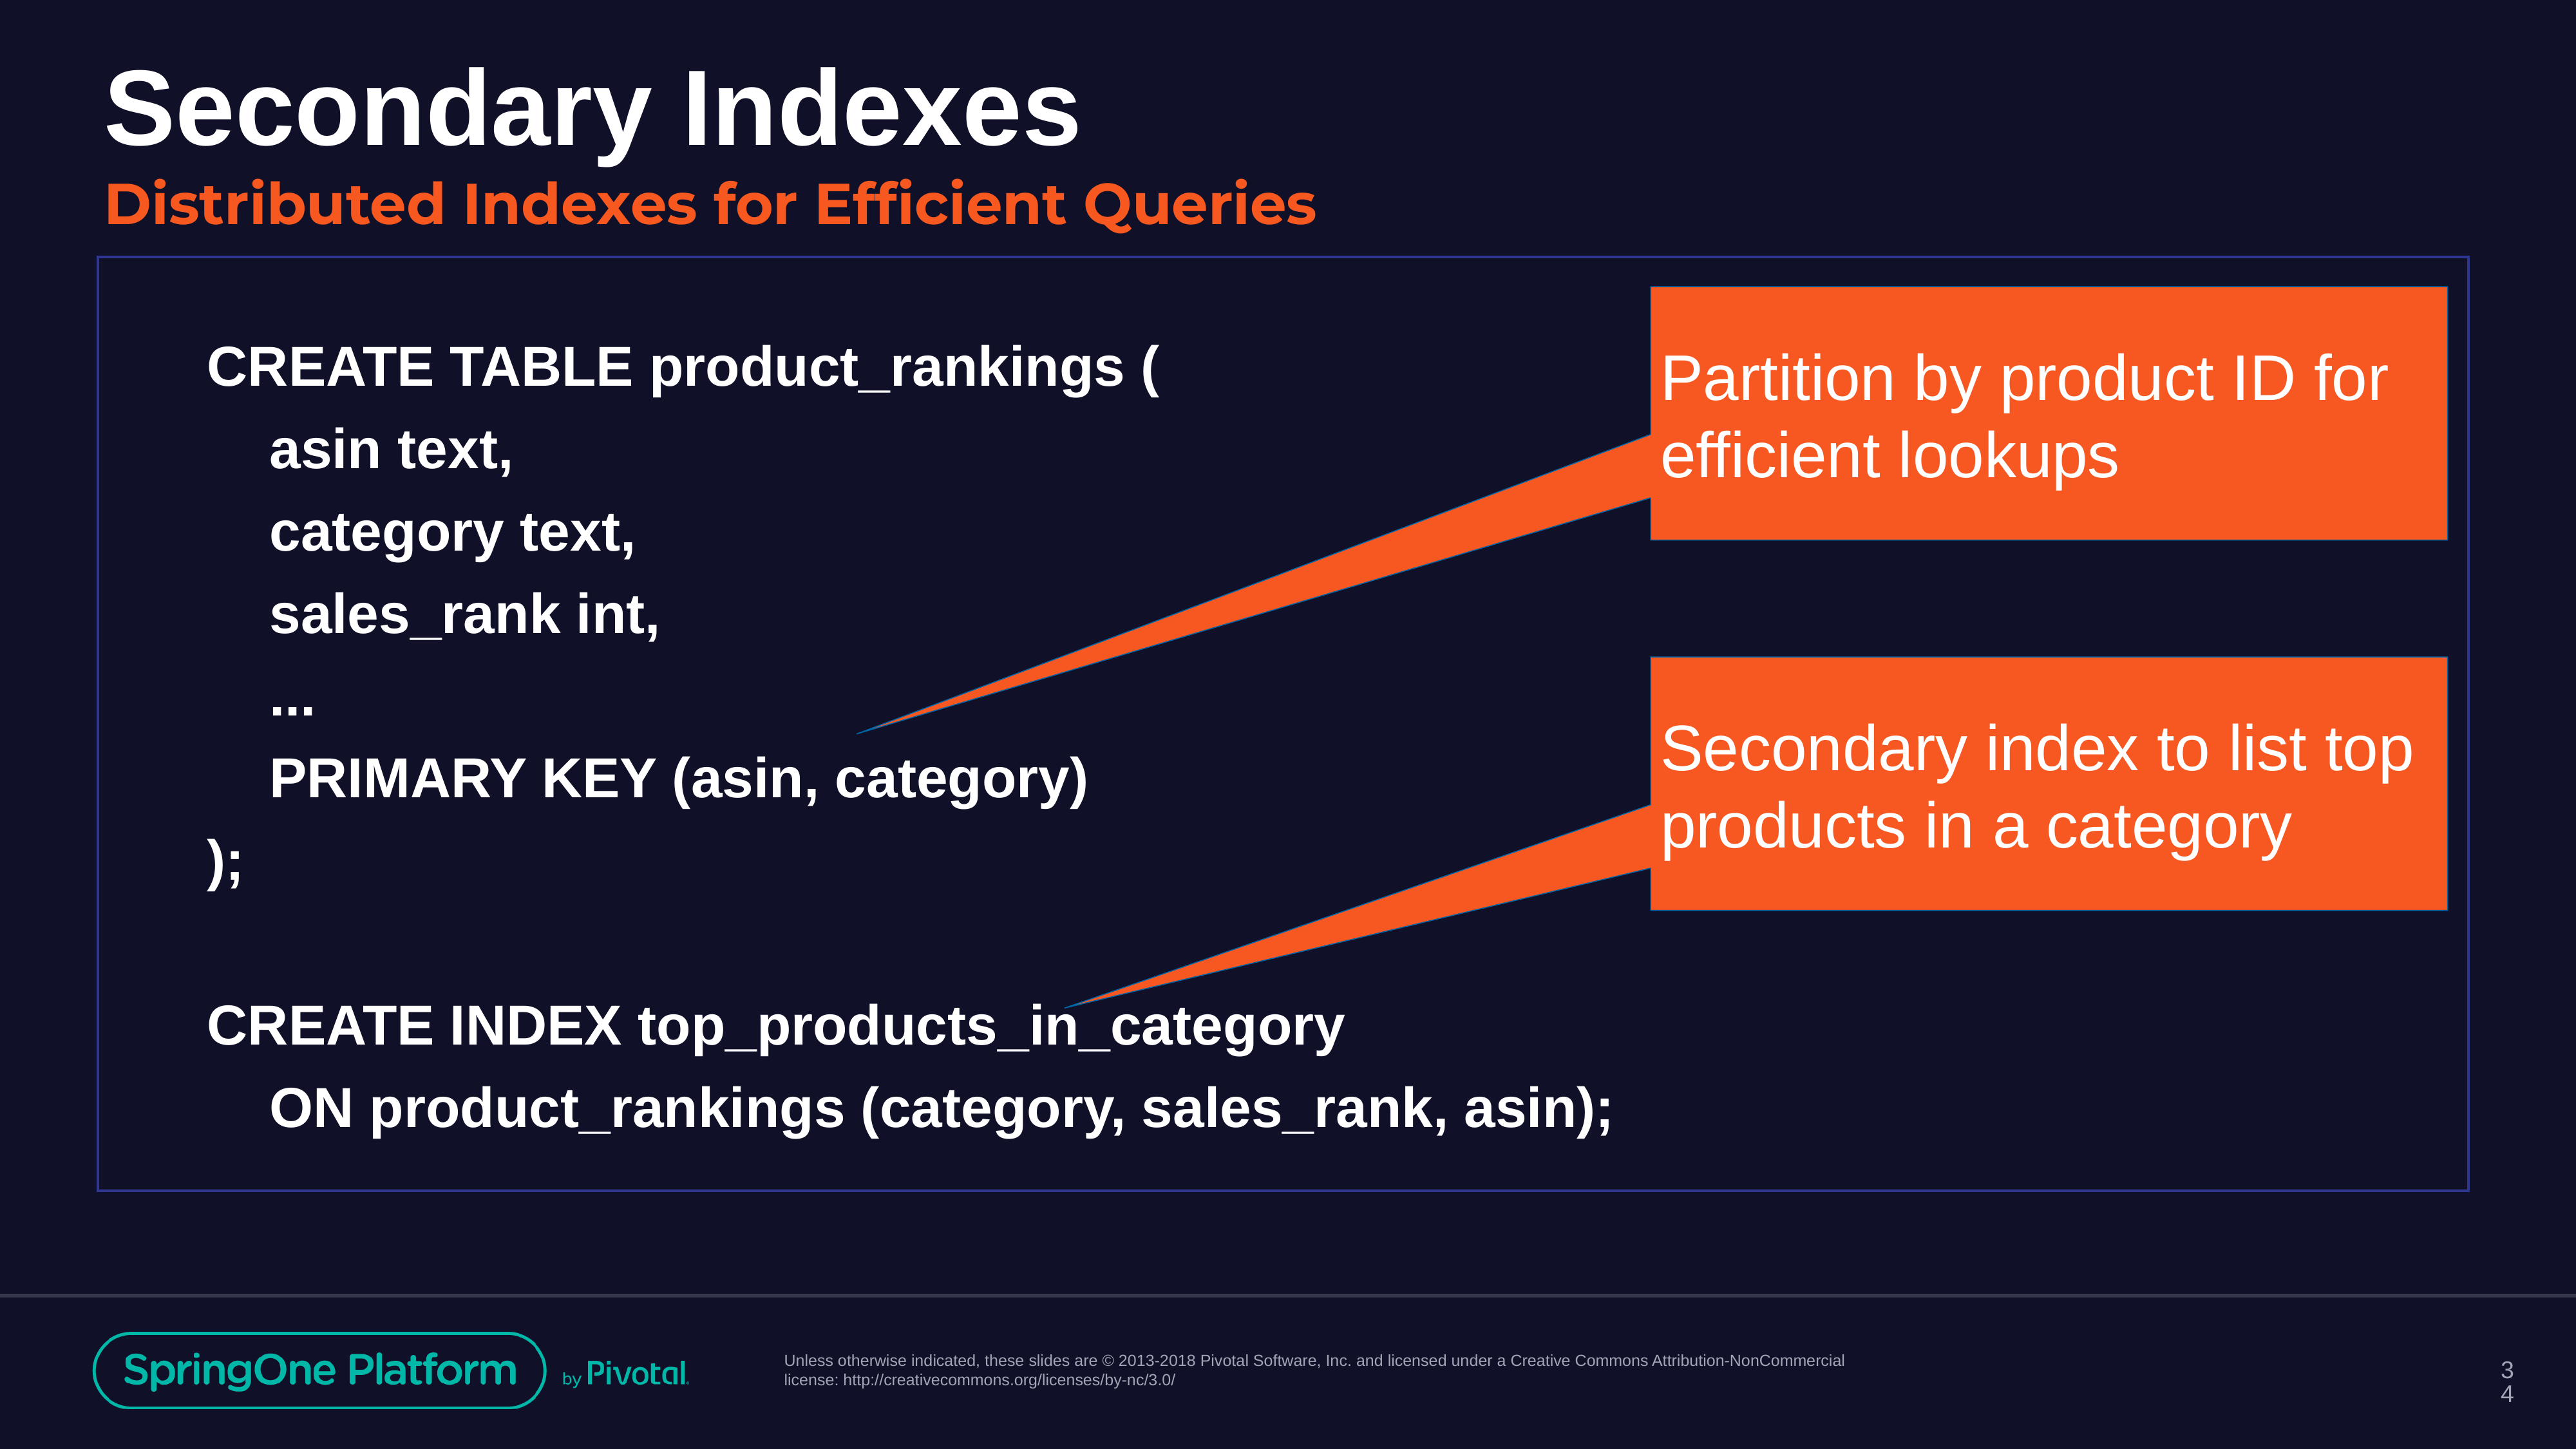

# Secondary Indexes Distributed Indexes for Efficient Queries

Partition by product ID for efficient lookups
CREATE TABLE product_rankings (
    asin text,
    category text,
    sales_rank int,
    ...
    PRIMARY KEY (asin, category)
);

CREATE INDEX top_products_in_category
    ON product_rankings (category, sales_rank, asin);

Secondary index to list top products in a category
34